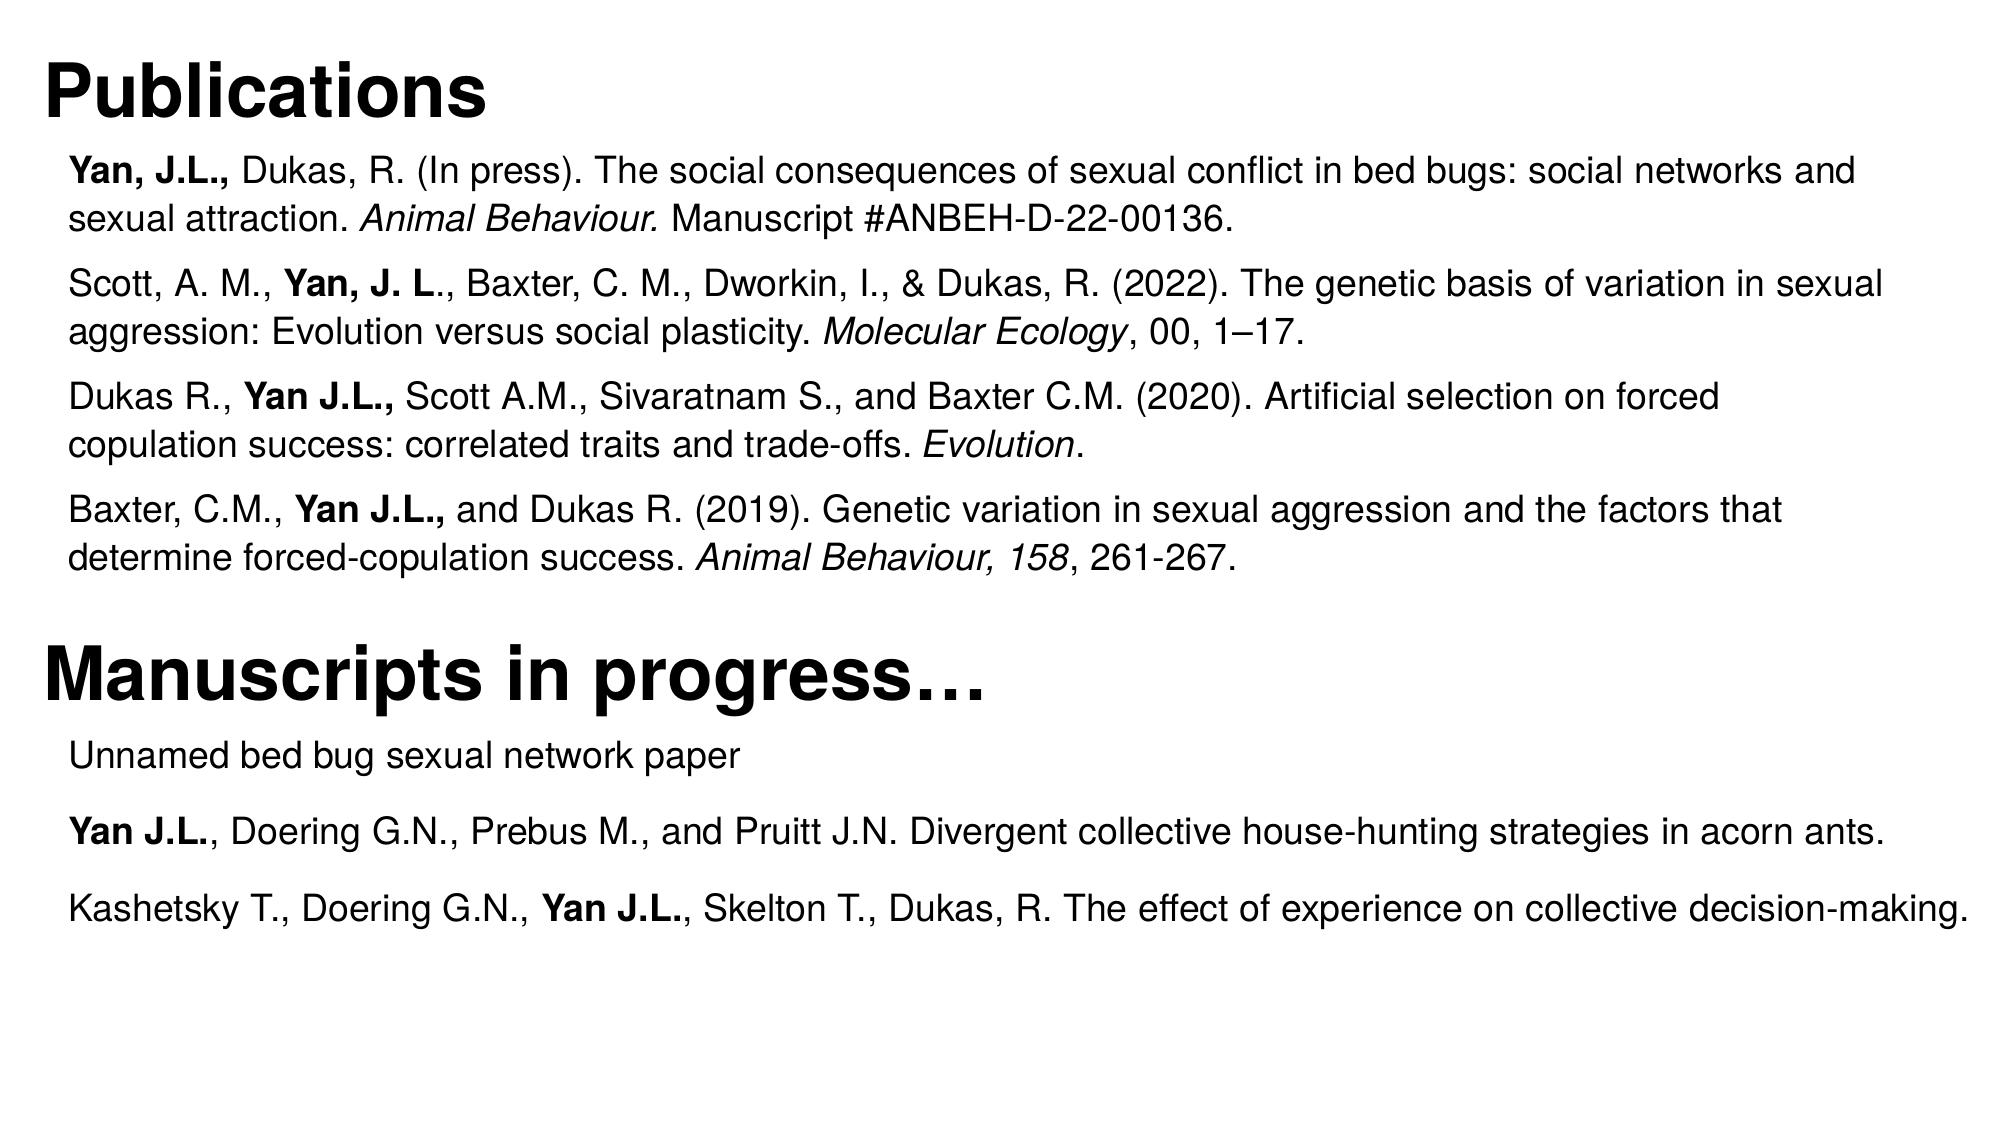

Publications
Yan, J.L., Dukas, R. (In press). The social consequences of sexual conflict in bed bugs: social networks and sexual attraction. Animal Behaviour. Manuscript #ANBEH-D-22-00136.
Scott, A. M., Yan, J. L., Baxter, C. M., Dworkin, I., & Dukas, R. (2022). The genetic basis of variation in sexual aggression: Evolution versus social plasticity. Molecular Ecology, 00, 1–17.
Dukas R., Yan J.L., Scott A.M., Sivaratnam S., and Baxter C.M. (2020). Artificial selection on forced copulation success: correlated traits and trade-offs. Evolution.
Baxter, C.M., Yan J.L., and Dukas R. (2019). Genetic variation in sexual aggression and the factors that determine forced-copulation success. Animal Behaviour, 158, 261-267.
Manuscripts in progress…
Unnamed bed bug sexual network paper
Yan J.L., Doering G.N., Prebus M., and Pruitt J.N. Divergent collective house-hunting strategies in acorn ants.
Kashetsky T., Doering G.N., Yan J.L., Skelton T., Dukas, R. The effect of experience on collective decision-making.